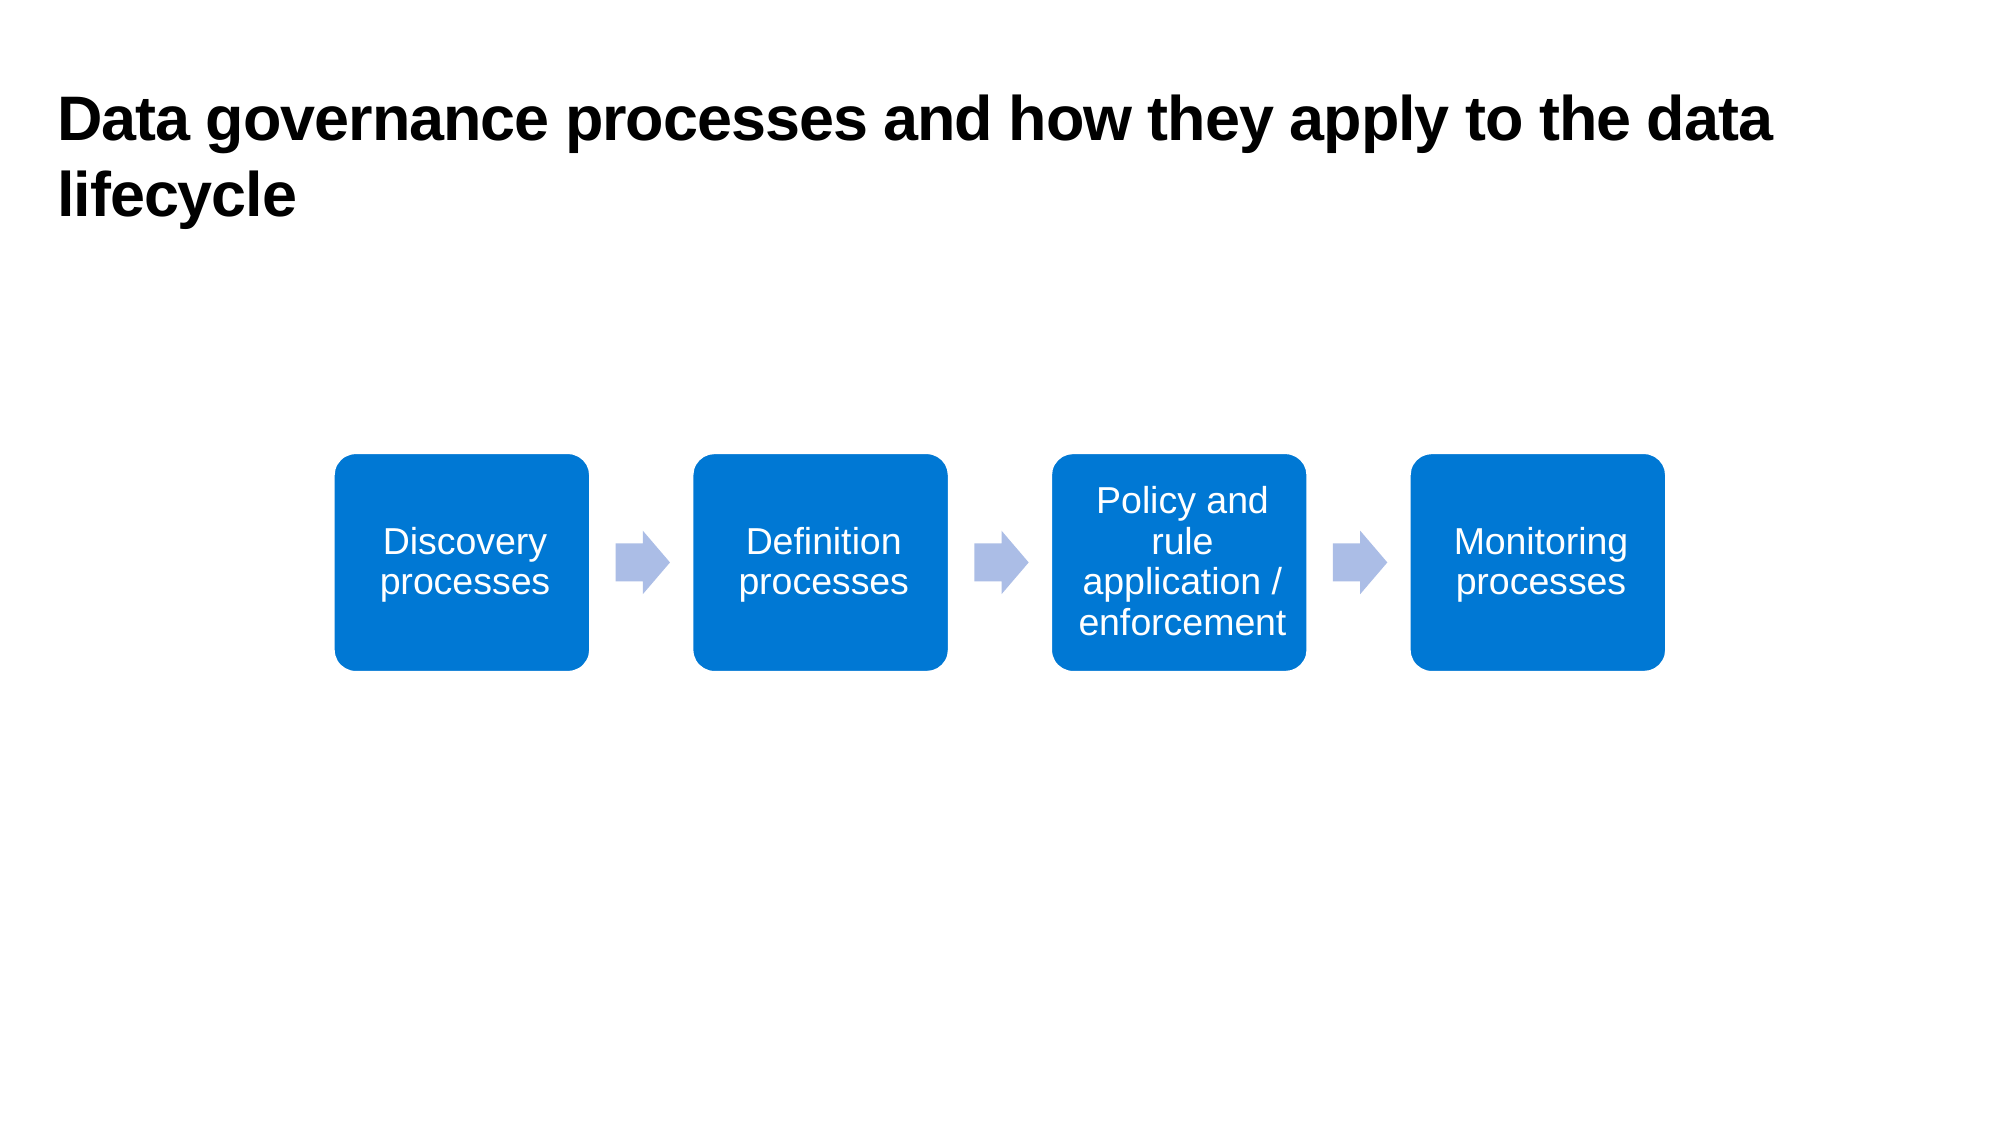

# Data governance processes and how they apply to the data lifecycle
Discovery processes

Definition processes

Policy and rule application / enforcement

Monitoring processes